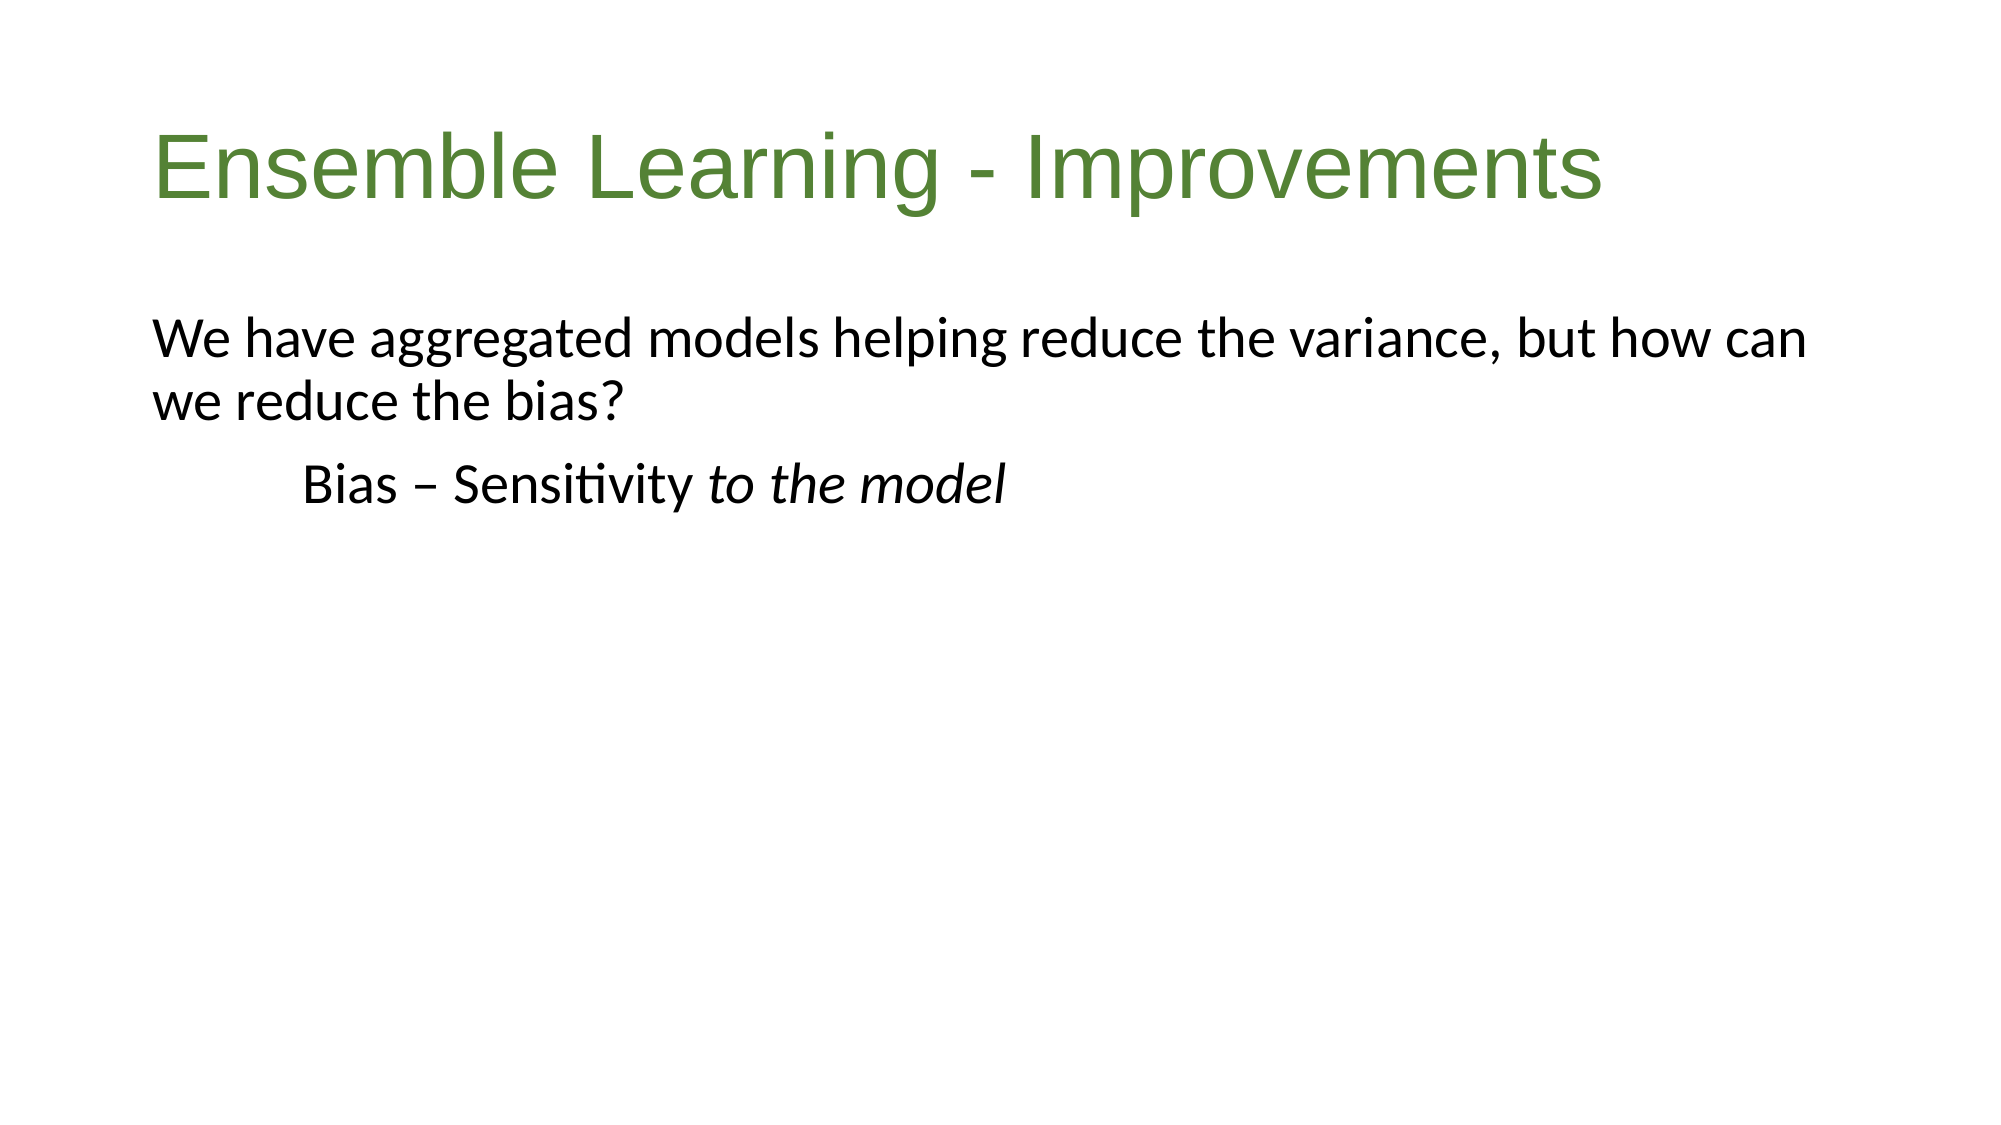

# Ensemble Learning - Improvements
We have aggregated models helping reduce the variance, but how can we reduce the bias?
	Bias – Sensitivity to the model